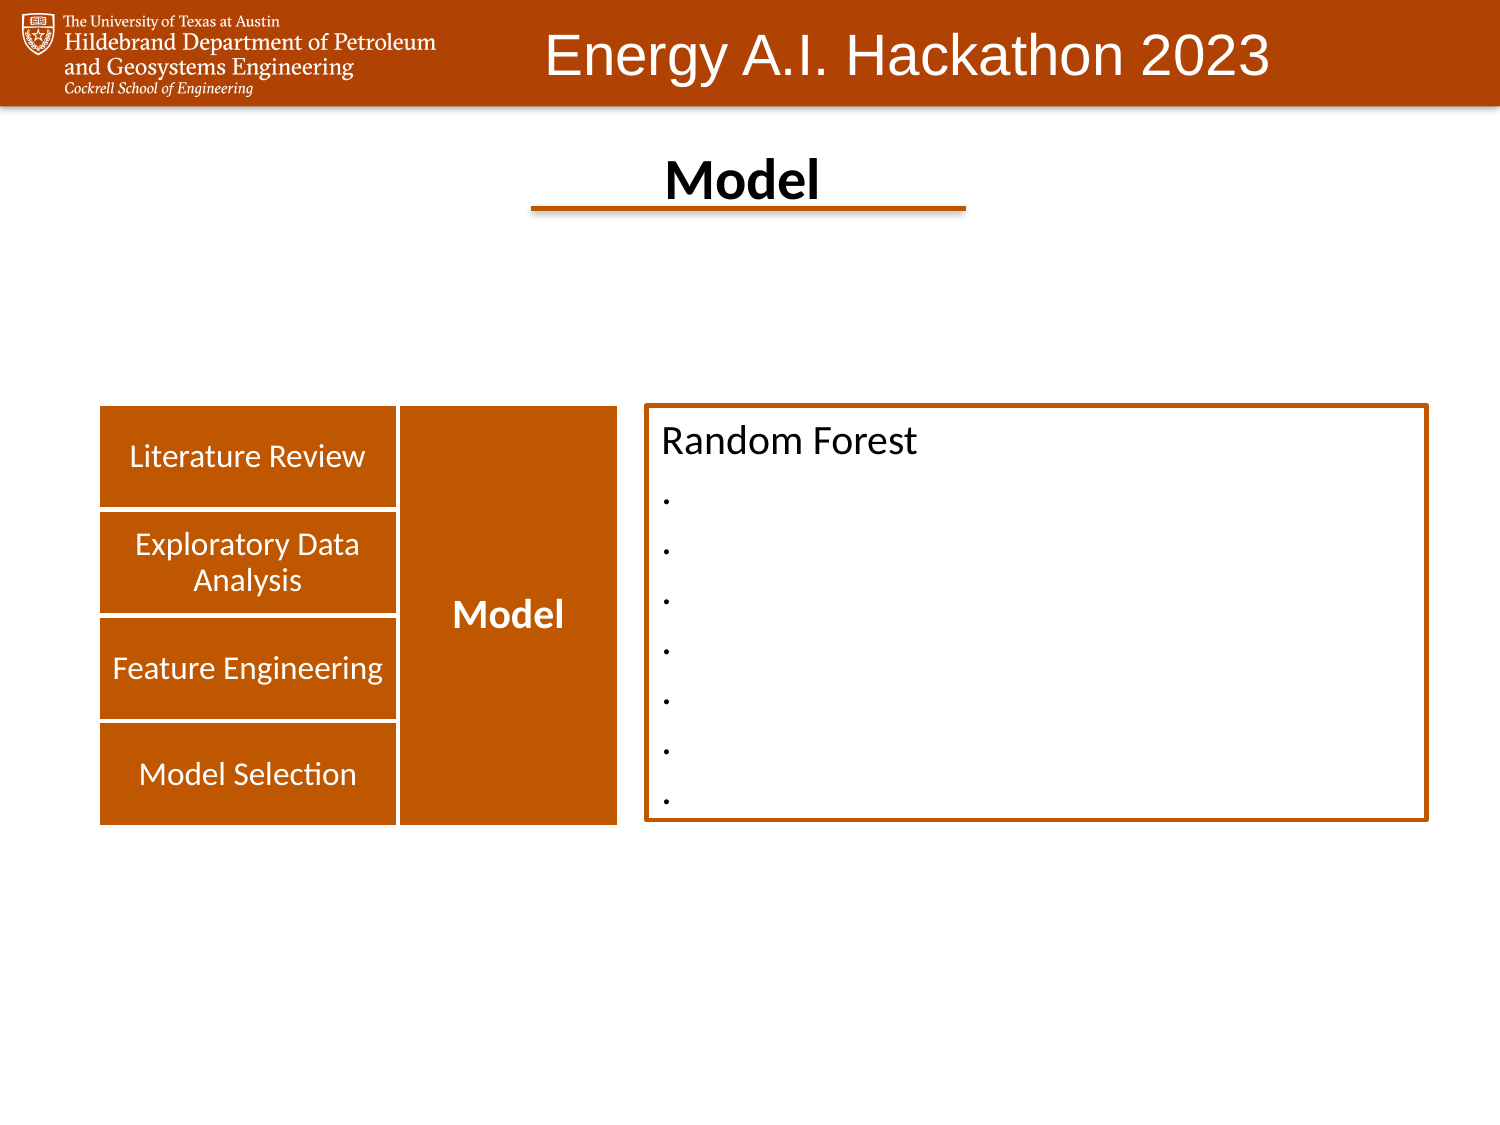

Model

Model
Literature Review
Random Forest
.
.
.
.
.
.
.
Exploratory Data Analysis
Feature Engineering
Model Selection